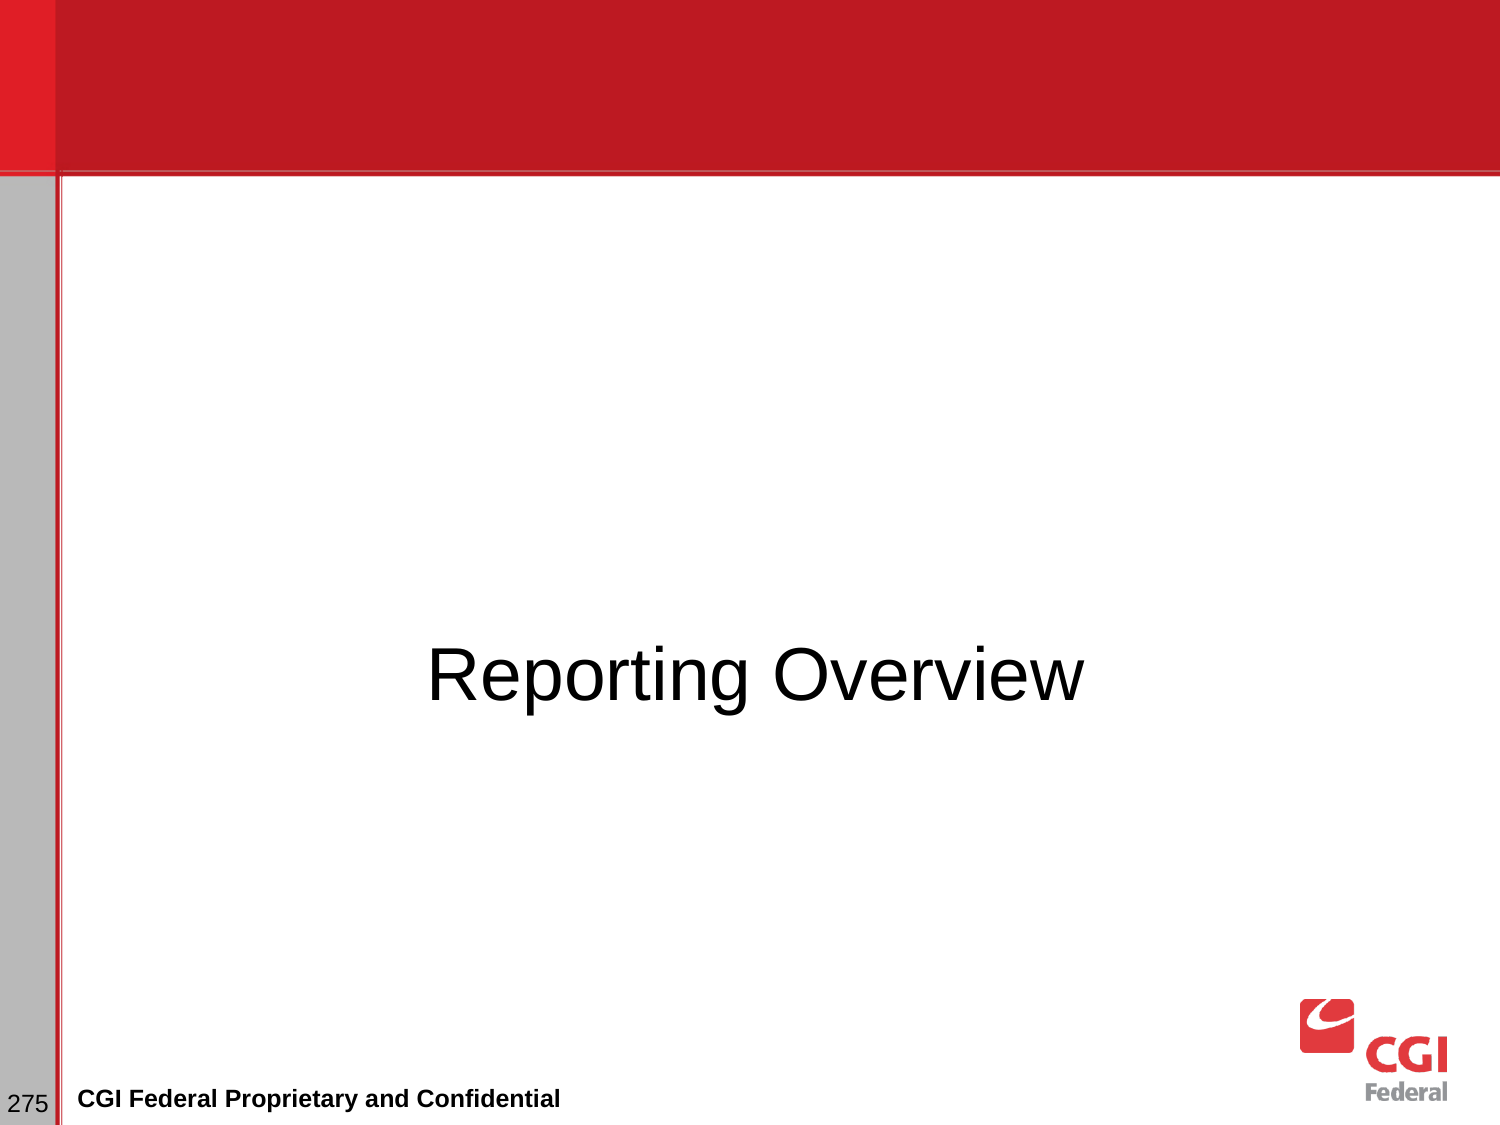

Reporting Overview
# Dunning
275
CGI Federal Proprietary and Confidential